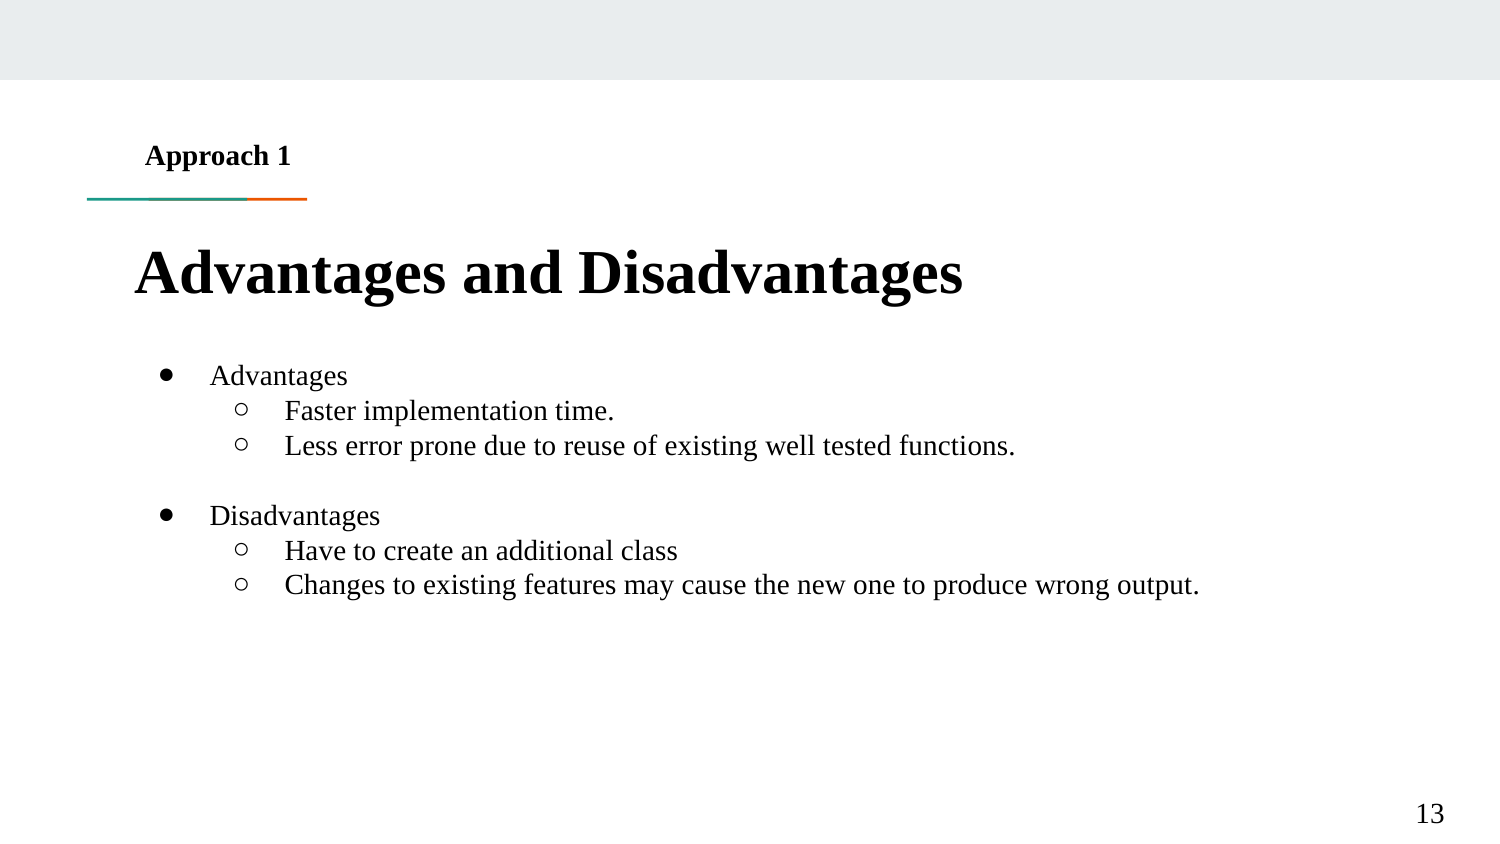

Approach 1
# Advantages and Disadvantages
Advantages
Faster implementation time.
Less error prone due to reuse of existing well tested functions.

Disadvantages
Have to create an additional class
Changes to existing features may cause the new one to produce wrong output.
13